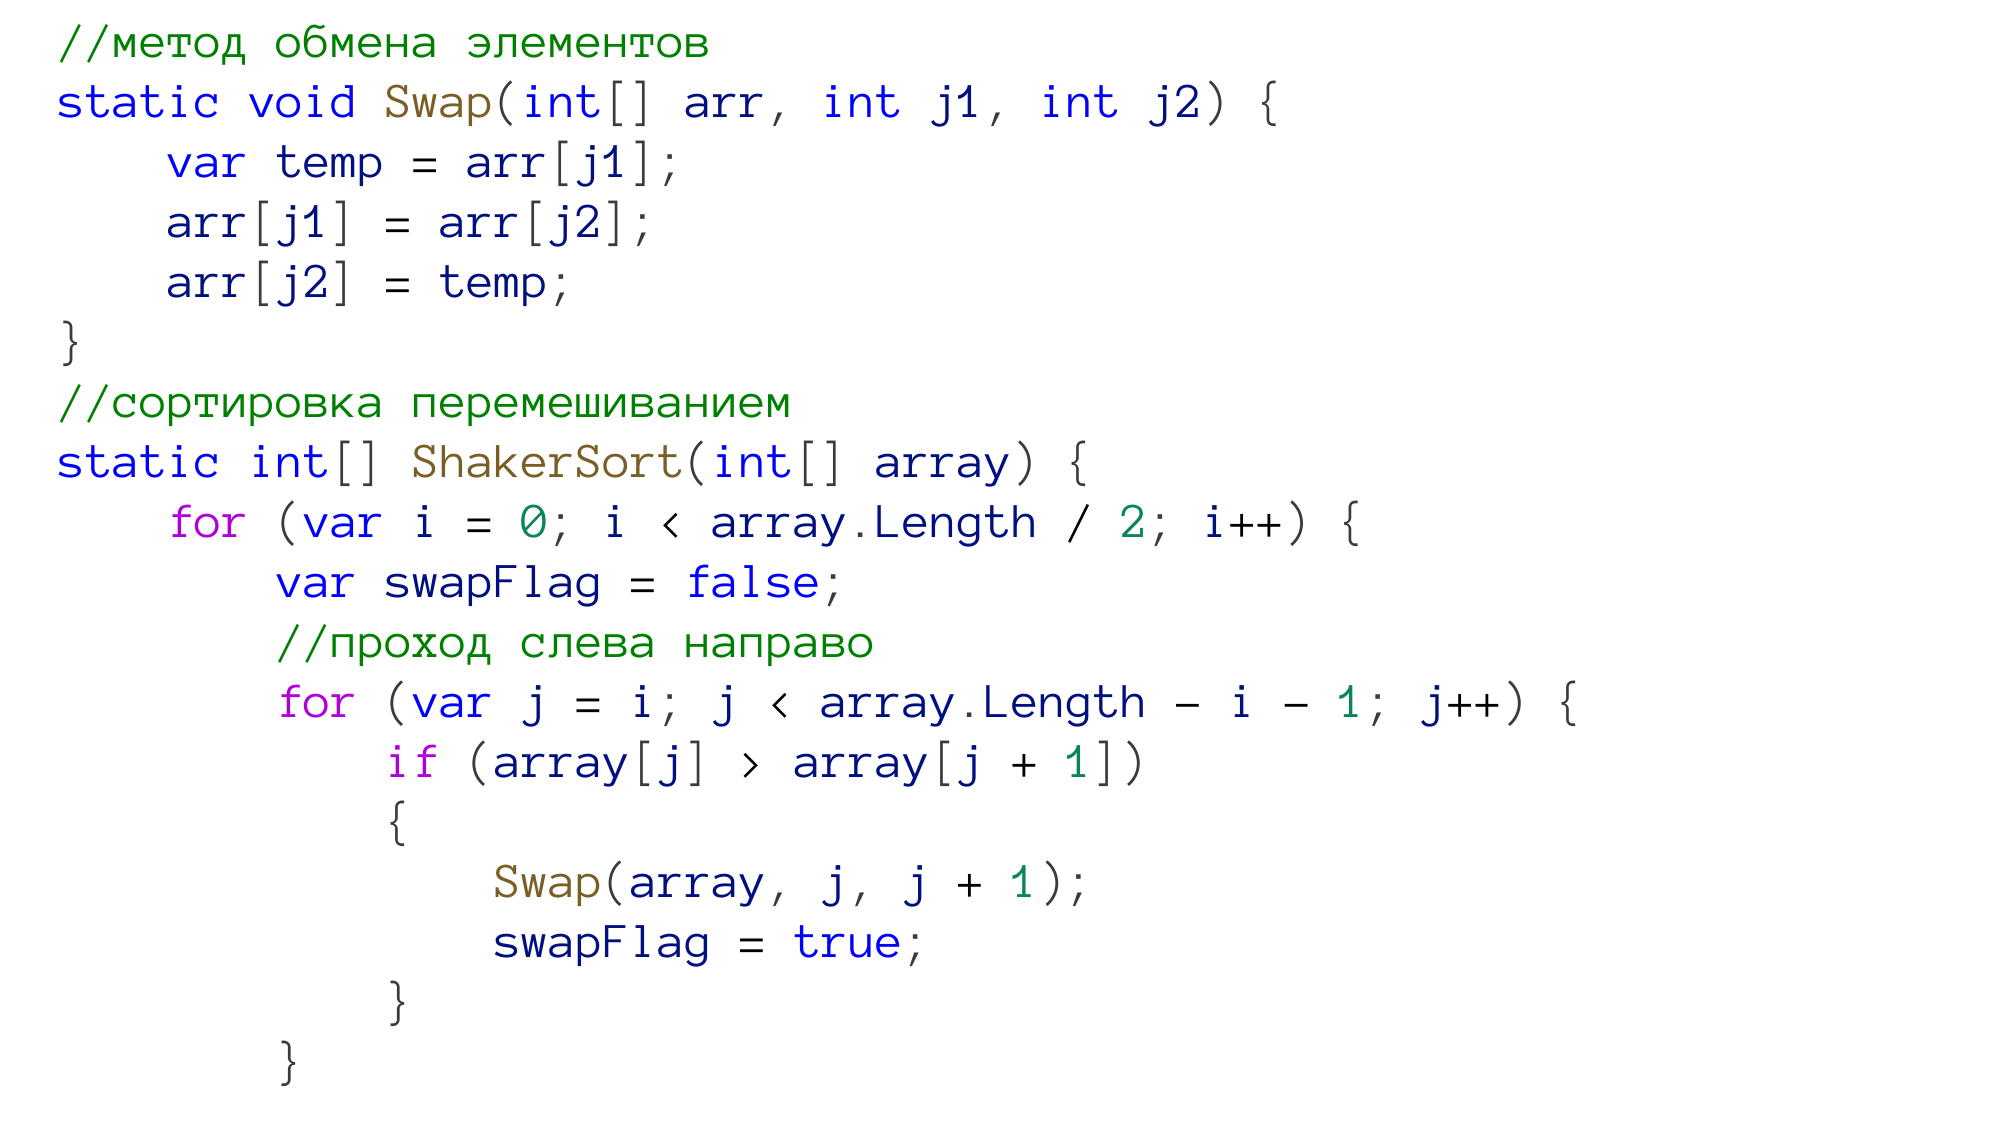

//метод обмена элементов
static void Swap(int[] arr, int j1, int j2) {
    var temp = arr[j1];
    arr[j1] = arr[j2];
    arr[j2] = temp;
}
//сортировка перемешиванием
static int[] ShakerSort(int[] array) {
    for (var i = 0; i < array.Length / 2; i++) {
        var swapFlag = false;
        //проход слева направо
        for (var j = i; j < array.Length - i - 1; j++) {
            if (array[j] > array[j + 1])
            {
                Swap(array, j, j + 1);
                swapFlag = true;
            }
        }